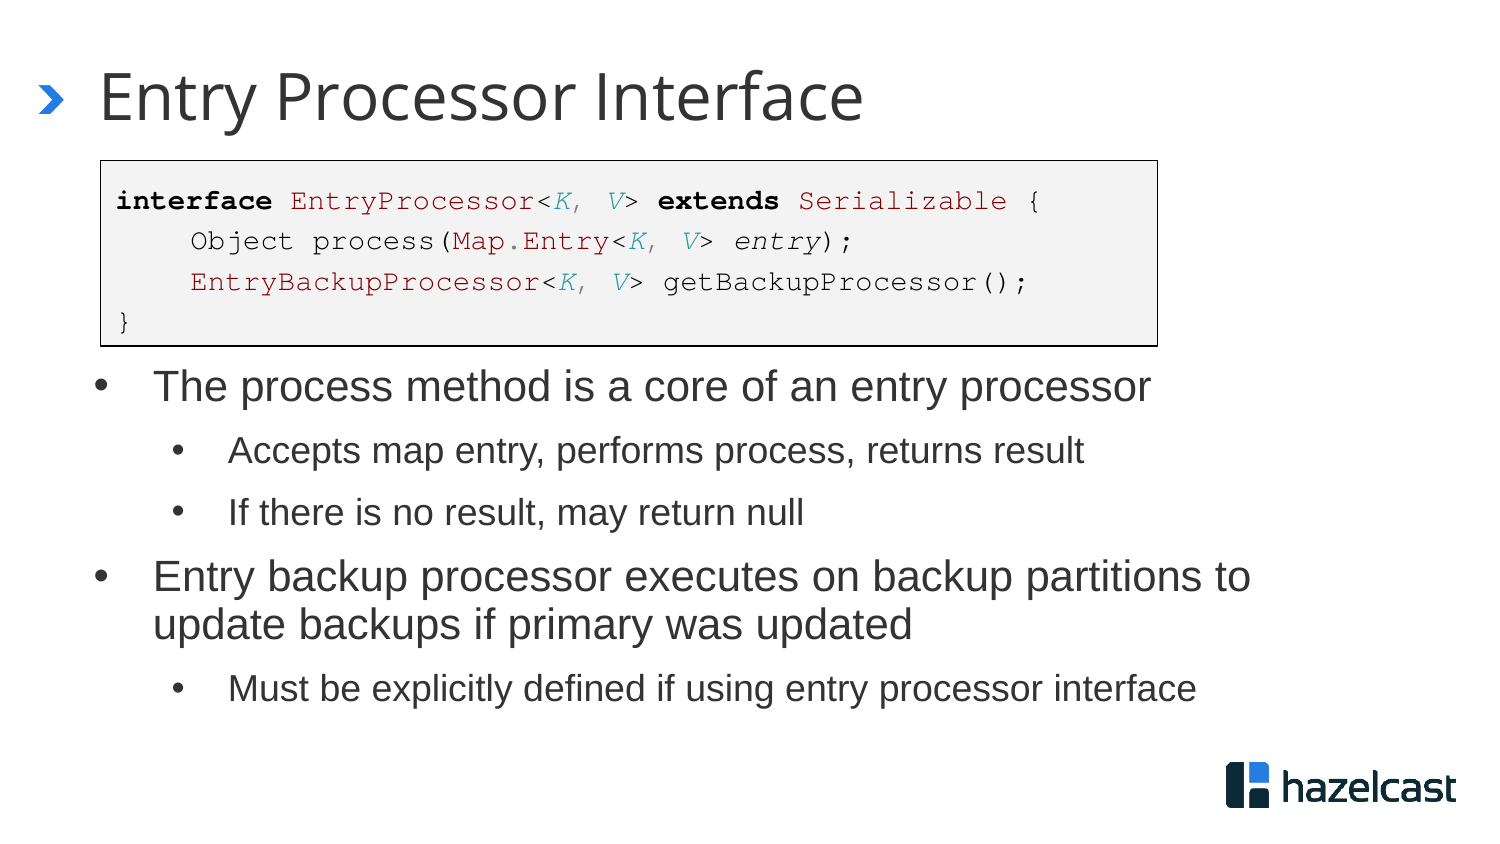

# Entry Processor Interface
interface EntryProcessor<K, V> extends Serializable {
Object process(Map.Entry<K, V> entry);
EntryBackupProcessor<K, V> getBackupProcessor();
}
The process method is a core of an entry processor
Accepts map entry, performs process, returns result
If there is no result, may return null
Entry backup processor executes on backup partitions to update backups if primary was updated
Must be explicitly defined if using entry processor interface